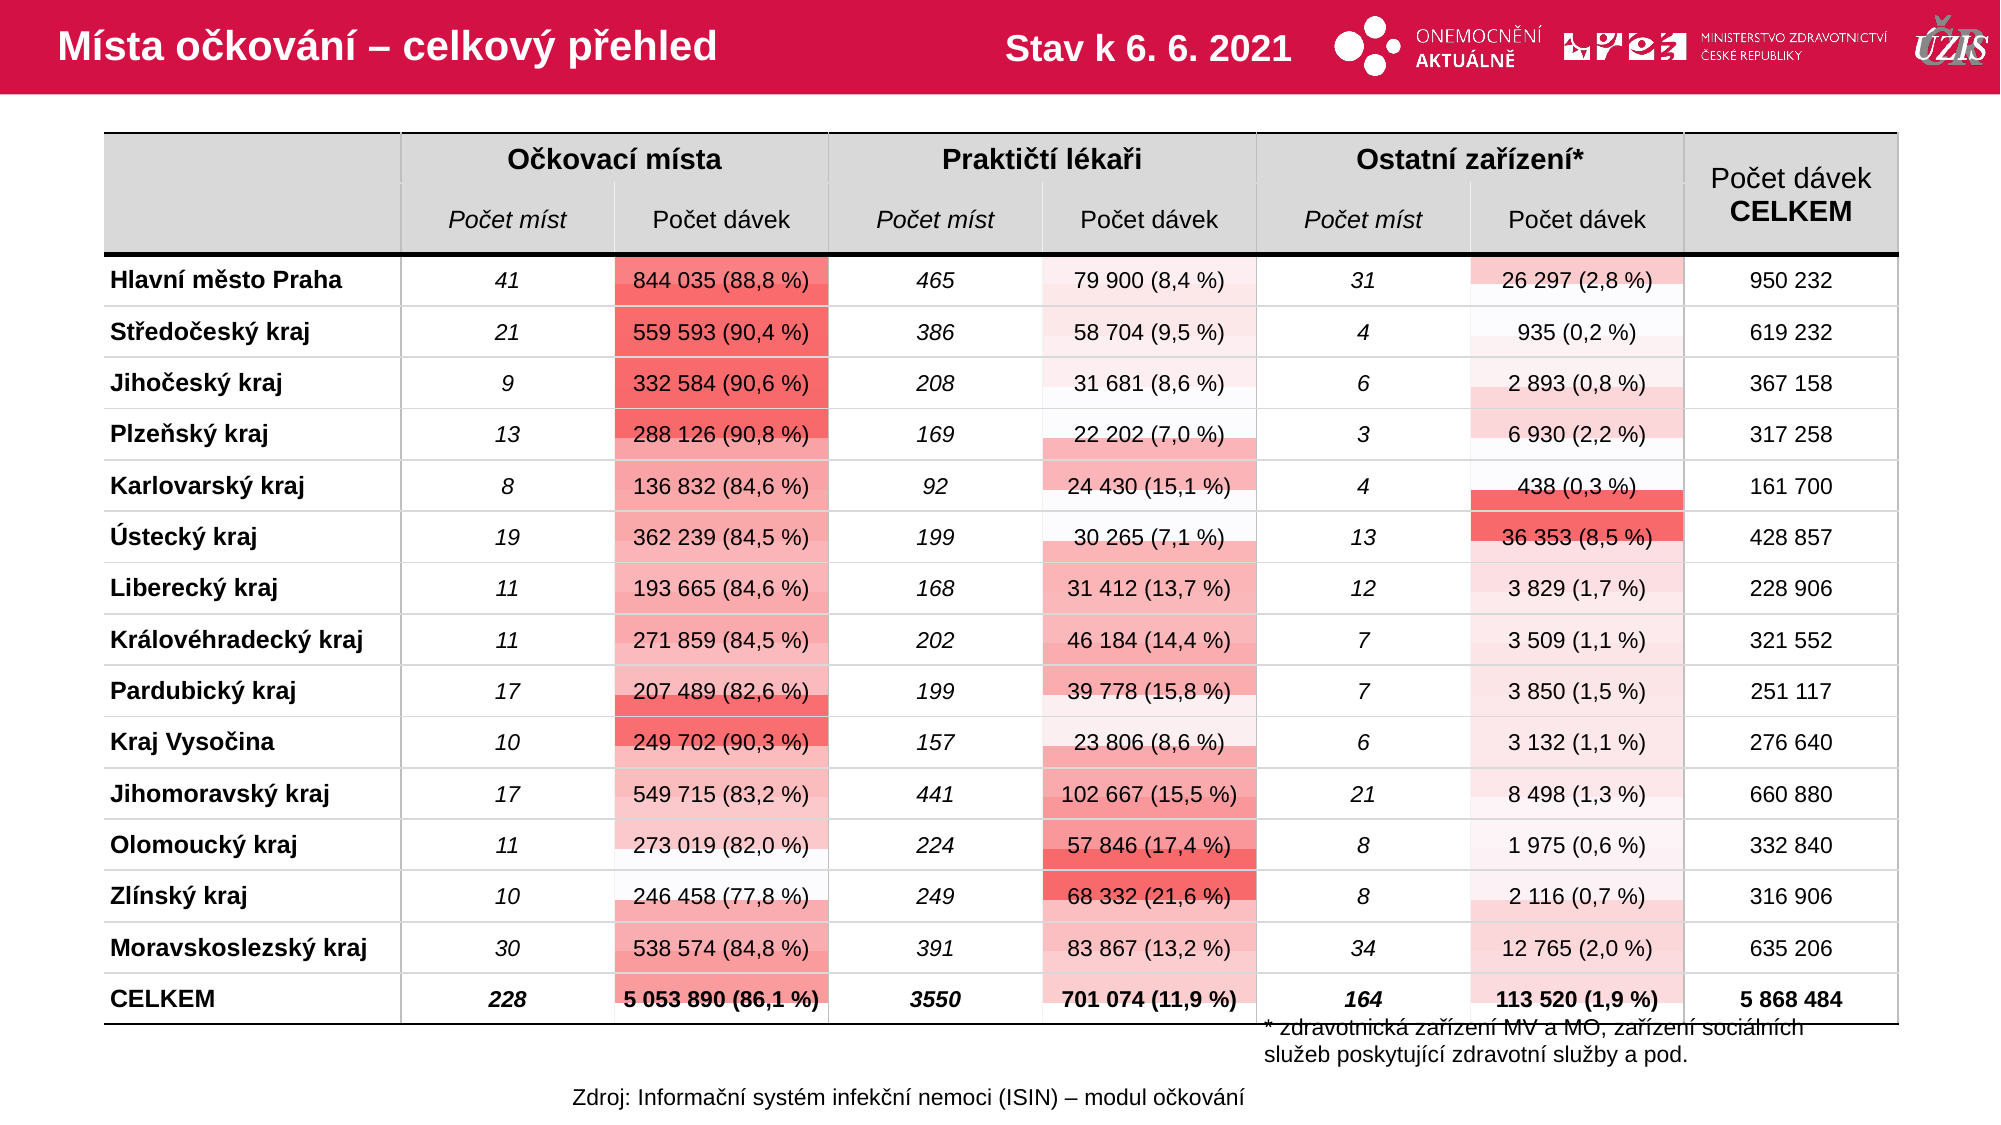

# Místa očkování – celkový přehled
Stav k 6. 6. 2021
|  | Očkovací místa |  | Praktičtí lékaři |  | Ostatní zařízení\* |  | Počet dávek CELKEM |
| --- | --- | --- | --- | --- | --- | --- | --- |
|  | Počet míst | Počet dávek | Počet míst | Počet dávek | Počet míst | Počet dávek |  |
| Hlavní město Praha | 41 | 844 035 (88,8 %) | 465 | 79 900 (8,4 %) | 31 | 26 297 (2,8 %) | 950 232 |
| Středočeský kraj | 21 | 559 593 (90,4 %) | 386 | 58 704 (9,5 %) | 4 | 935 (0,2 %) | 619 232 |
| Jihočeský kraj | 9 | 332 584 (90,6 %) | 208 | 31 681 (8,6 %) | 6 | 2 893 (0,8 %) | 367 158 |
| Plzeňský kraj | 13 | 288 126 (90,8 %) | 169 | 22 202 (7,0 %) | 3 | 6 930 (2,2 %) | 317 258 |
| Karlovarský kraj | 8 | 136 832 (84,6 %) | 92 | 24 430 (15,1 %) | 4 | 438 (0,3 %) | 161 700 |
| Ústecký kraj | 19 | 362 239 (84,5 %) | 199 | 30 265 (7,1 %) | 13 | 36 353 (8,5 %) | 428 857 |
| Liberecký kraj | 11 | 193 665 (84,6 %) | 168 | 31 412 (13,7 %) | 12 | 3 829 (1,7 %) | 228 906 |
| Královéhradecký kraj | 11 | 271 859 (84,5 %) | 202 | 46 184 (14,4 %) | 7 | 3 509 (1,1 %) | 321 552 |
| Pardubický kraj | 17 | 207 489 (82,6 %) | 199 | 39 778 (15,8 %) | 7 | 3 850 (1,5 %) | 251 117 |
| Kraj Vysočina | 10 | 249 702 (90,3 %) | 157 | 23 806 (8,6 %) | 6 | 3 132 (1,1 %) | 276 640 |
| Jihomoravský kraj | 17 | 549 715 (83,2 %) | 441 | 102 667 (15,5 %) | 21 | 8 498 (1,3 %) | 660 880 |
| Olomoucký kraj | 11 | 273 019 (82,0 %) | 224 | 57 846 (17,4 %) | 8 | 1 975 (0,6 %) | 332 840 |
| Zlínský kraj | 10 | 246 458 (77,8 %) | 249 | 68 332 (21,6 %) | 8 | 2 116 (0,7 %) | 316 906 |
| Moravskoslezský kraj | 30 | 538 574 (84,8 %) | 391 | 83 867 (13,2 %) | 34 | 12 765 (2,0 %) | 635 206 |
| CELKEM | 228 | 5 053 890 (86,1 %) | 3550 | 701 074 (11,9 %) | 164 | 113 520 (1,9 %) | 5 868 484 |
|  |  |  |  |  |  |
| --- | --- | --- | --- | --- | --- |
|  |  |  |  |  |  |
|  |  |  |  |  |  |
|  |  |  |  |  |  |
|  |  |  |  |  |  |
|  |  |  |  |  |  |
|  |  |  |  |  |  |
|  |  |  |  |  |  |
|  |  |  |  |  |  |
|  |  |  |  |  |  |
|  |  |  |  |  |  |
|  |  |  |  |  |  |
|  |  |  |  |  |  |
|  |  |  |  |  |  |
|  |  |  |  |  |  |
* zdravotnická zařízení MV a MO, zařízení sociálních služeb poskytující zdravotní služby a pod.
Zdroj: Informační systém infekční nemoci (ISIN) – modul očkování